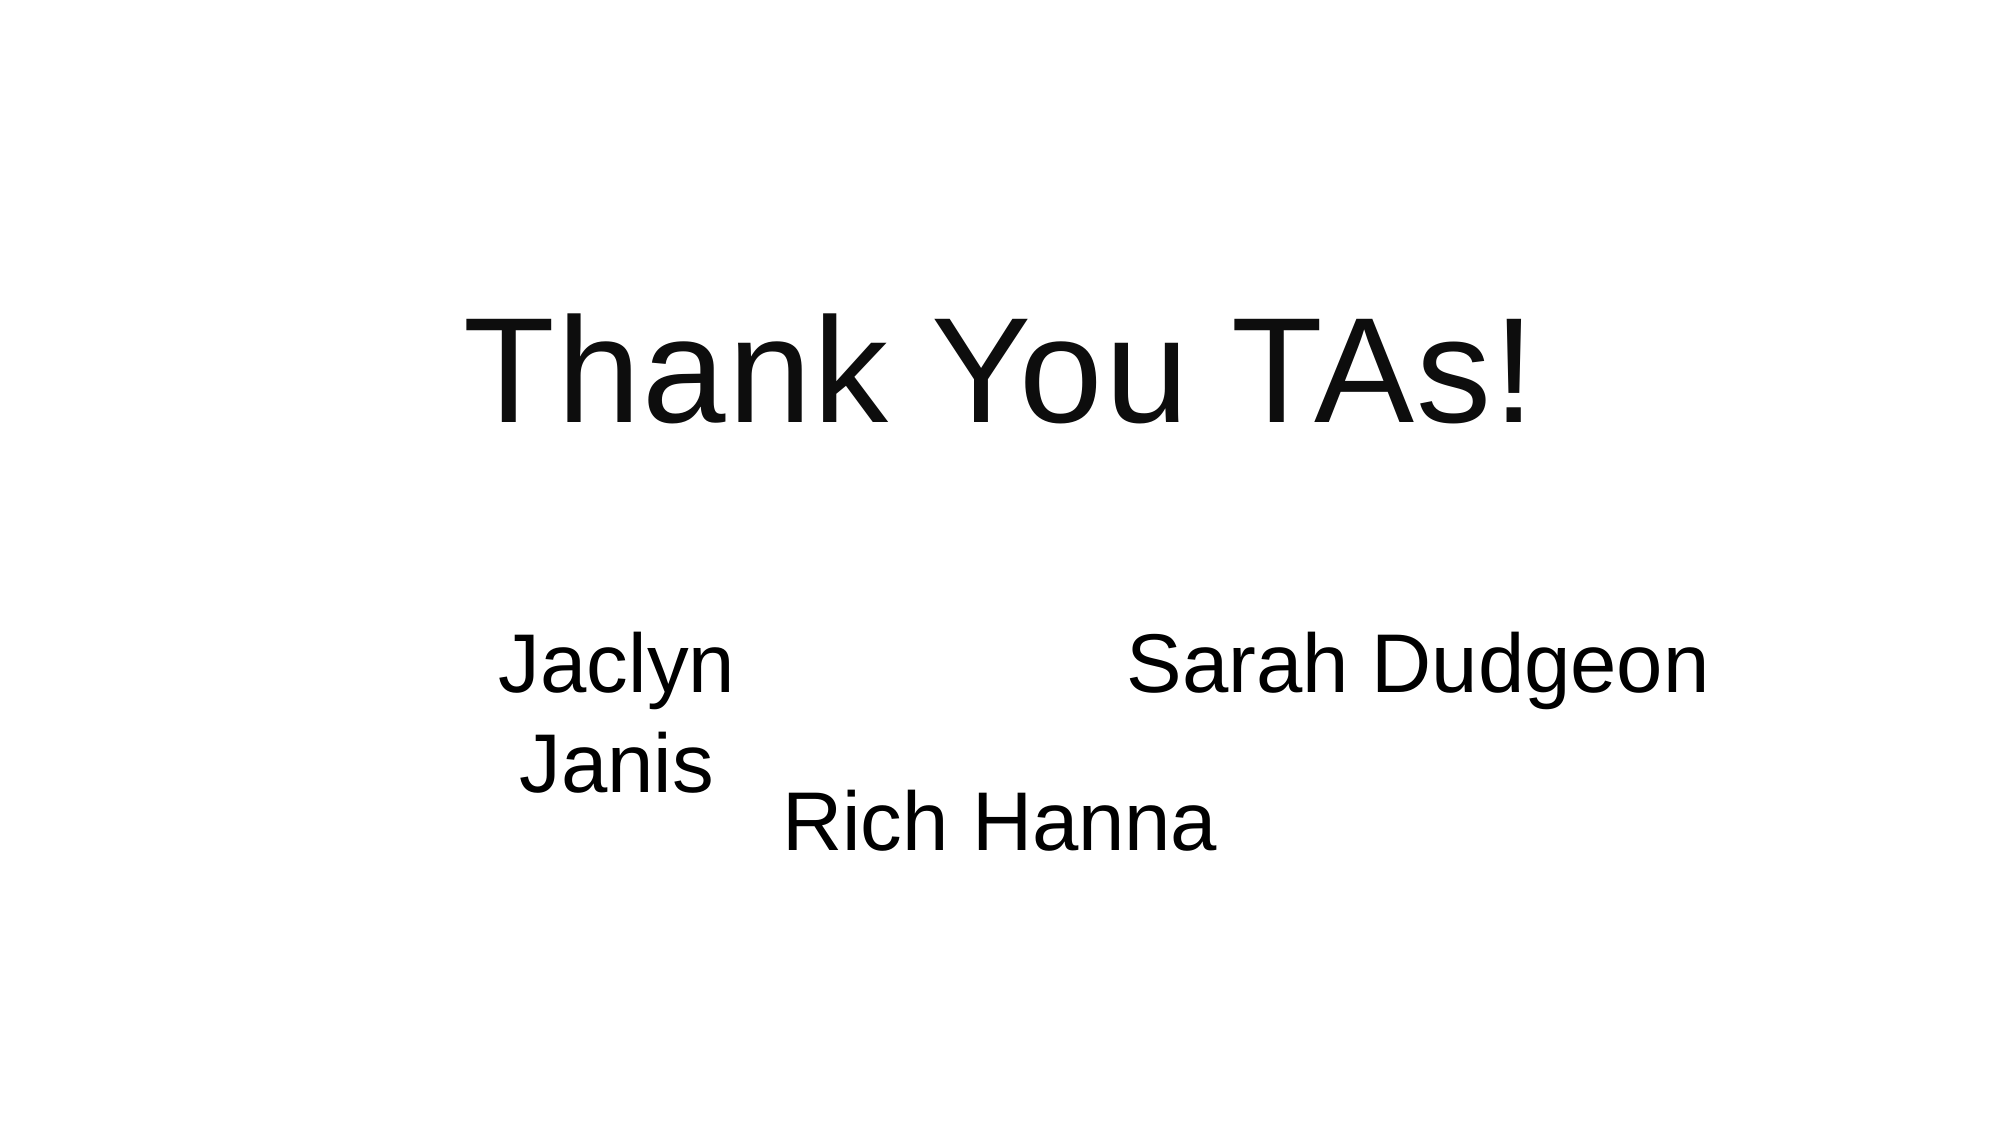

# Thank You TAs!
Sarah Dudgeon
Jaclyn Janis
Rich Hanna